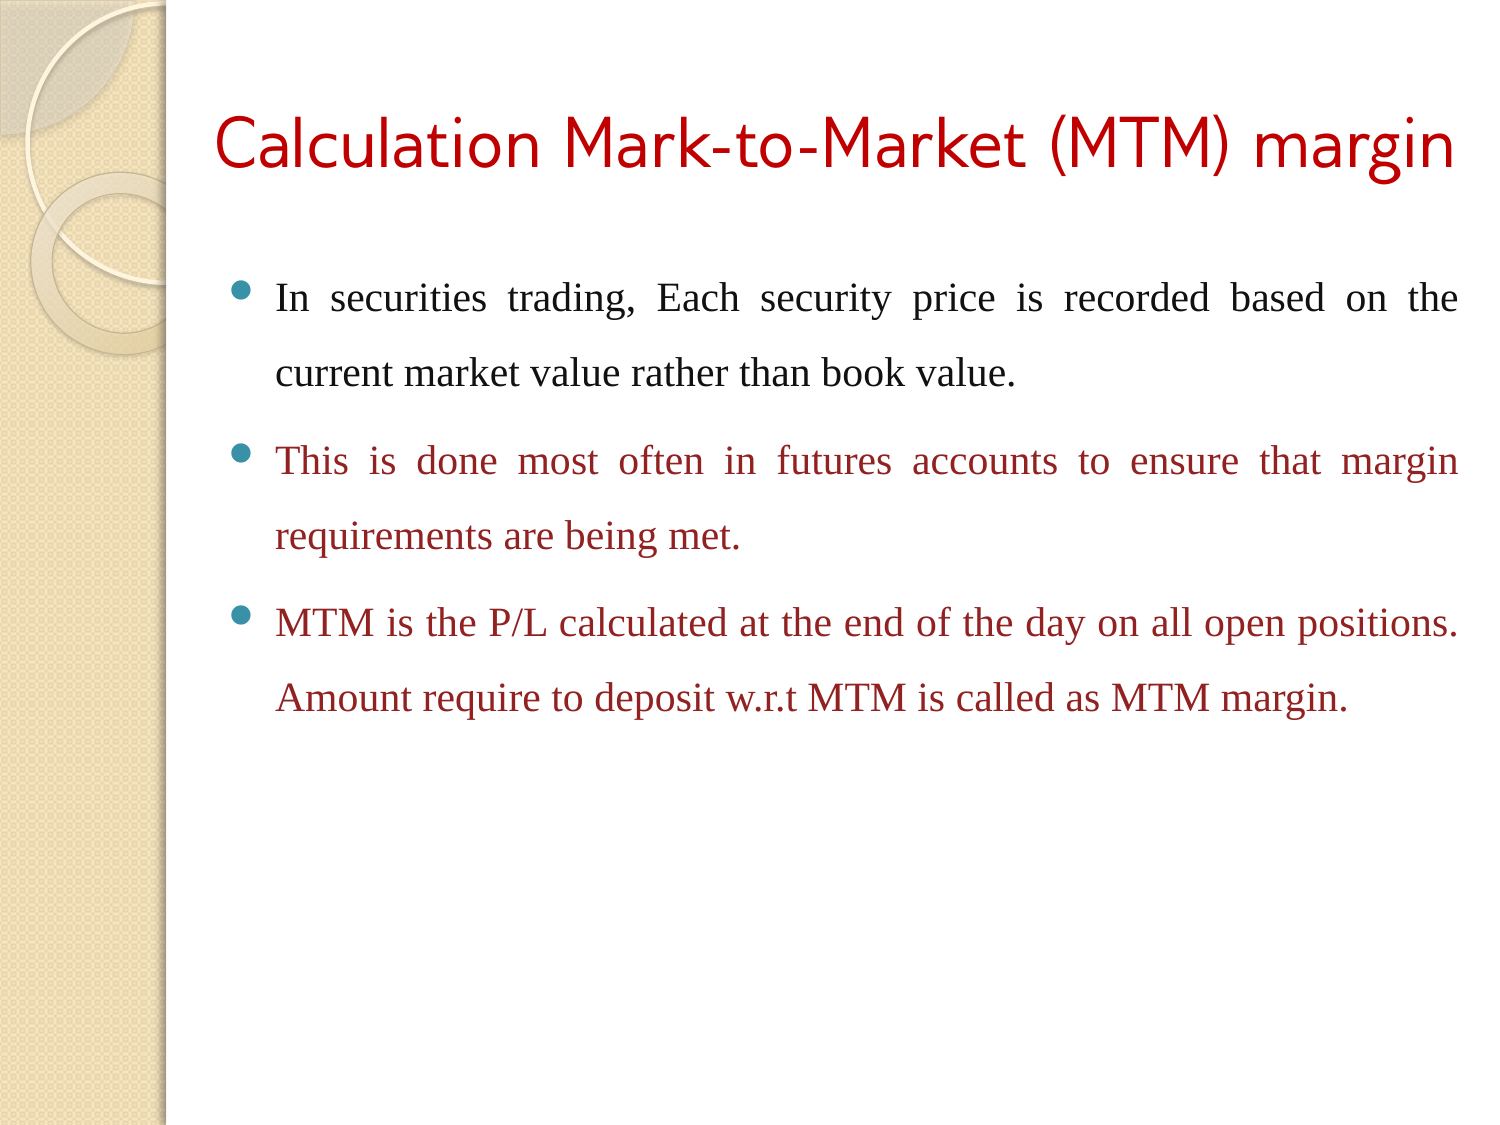

# Calculation Mark-to-Market (MTM) margin
In securities trading, Each security price is recorded based on the current market value rather than book value.
This is done most often in futures accounts to ensure that margin requirements are being met.
MTM is the P/L calculated at the end of the day on all open positions. Amount require to deposit w.r.t MTM is called as MTM margin.